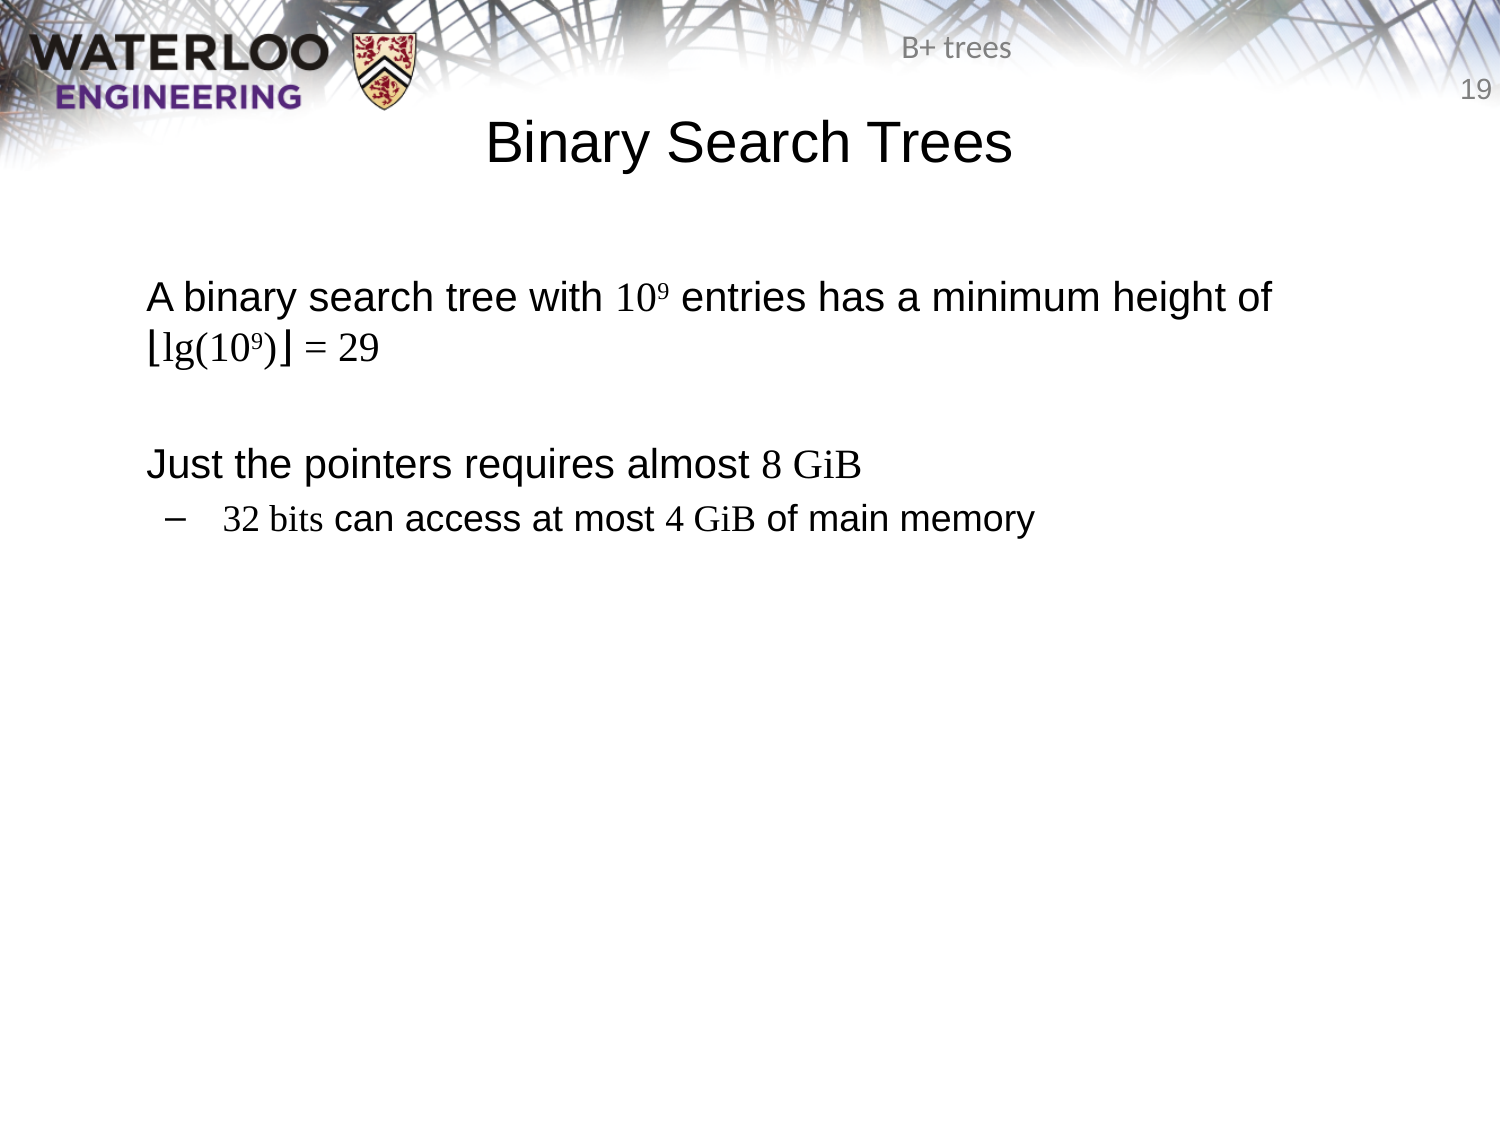

# Binary Search Trees
	A binary search tree with 109 entries has a minimum height of ⌊lg(109)⌋ = 29

	Just the pointers requires almost 8 GiB
 32 bits can access at most 4 GiB of main memory